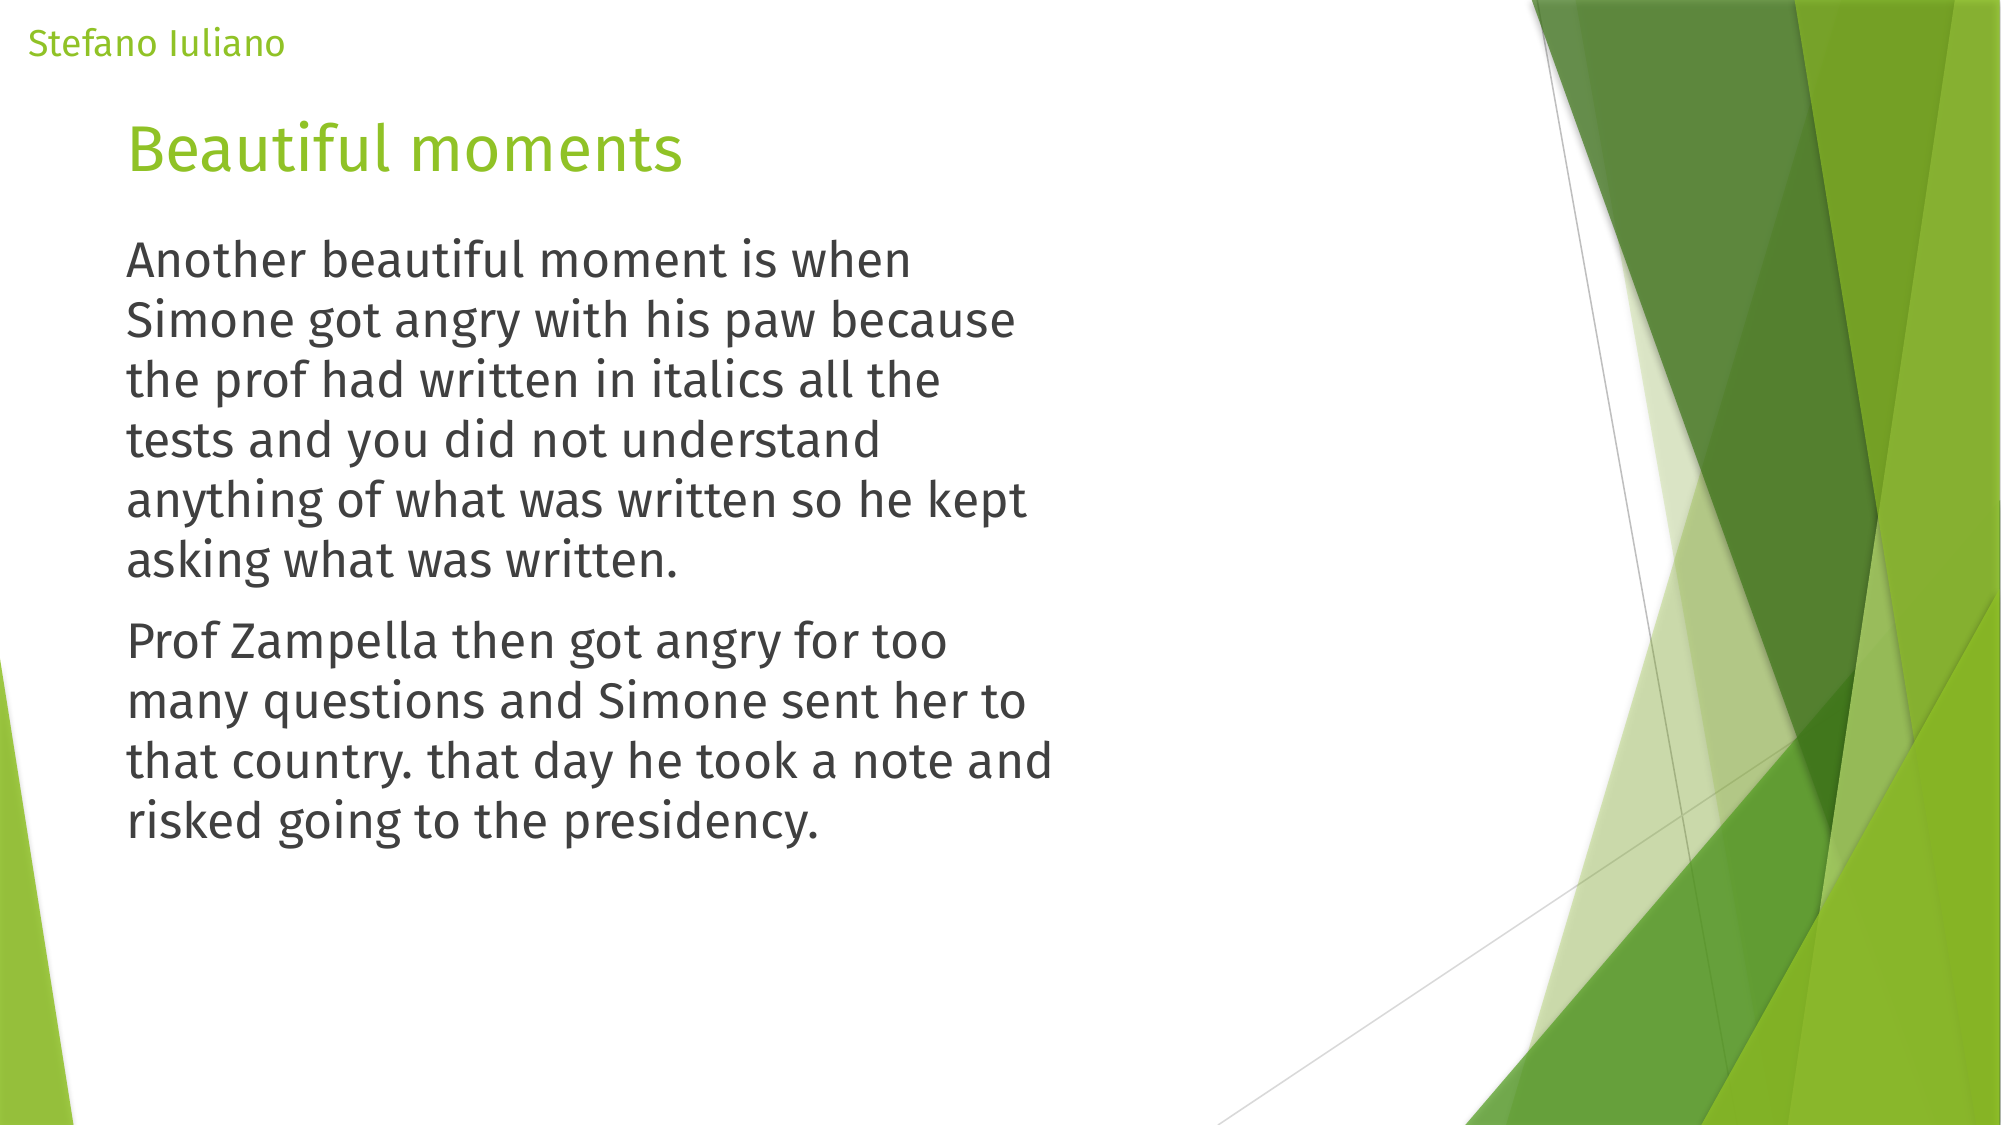

Stefano Iuliano
# Beautiful moments
Another beautiful moment is when Simone got angry with his paw because the prof had written in italics all the tests and you did not understand anything of what was written so he kept asking what was written.
Prof Zampella then got angry for too many questions and Simone sent her to that country. that day he took a note and risked going to the presidency.